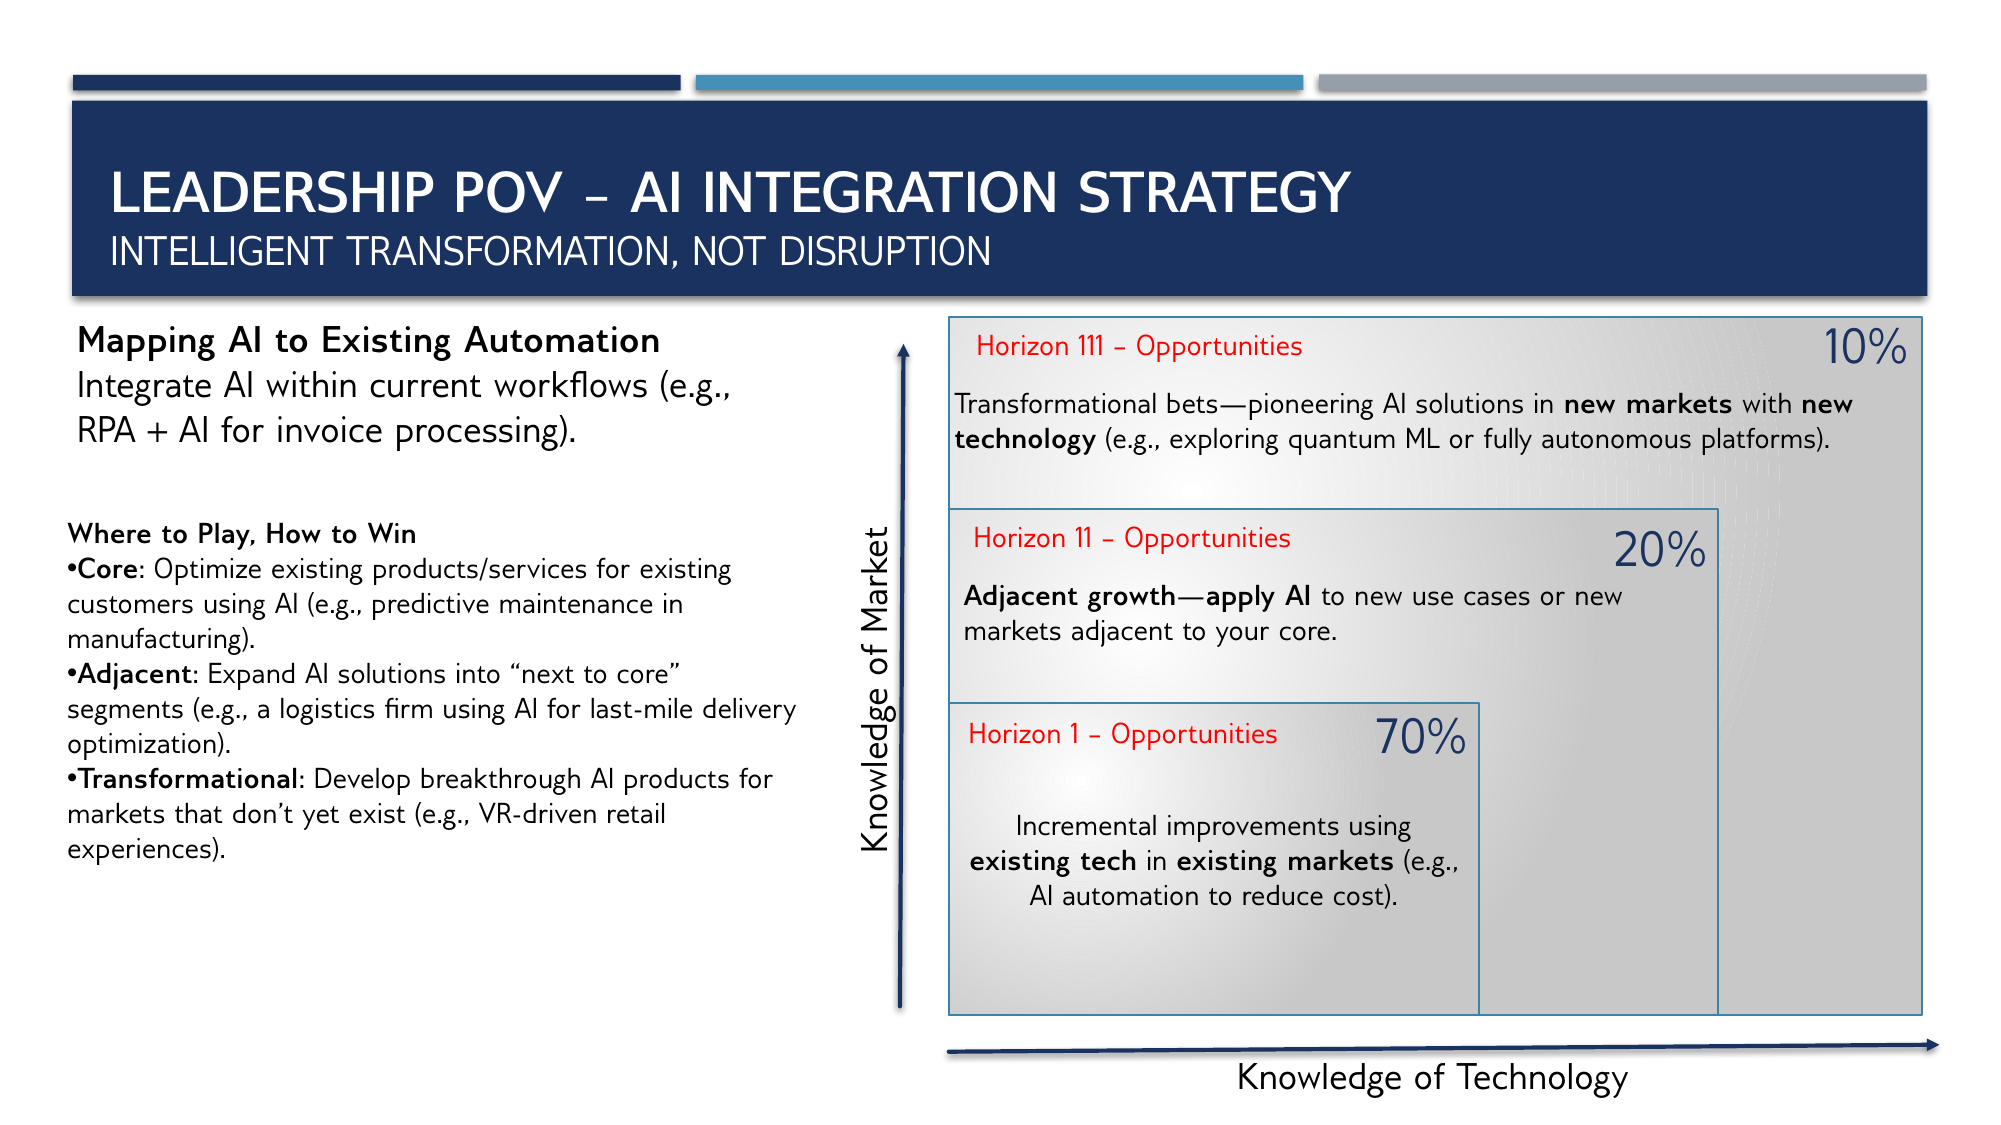

# Leadership POV – AI Integration Strategy Intelligent Transformation, Not Disruption
10%
Mapping AI to Existing Automation
Integrate AI within current workflows (e.g., RPA + AI for invoice processing).

Horizon 111 – Opportunities
Transformational bets—pioneering AI solutions in new markets with new technology (e.g., exploring quantum ML or fully autonomous platforms).
Where to Play, How to Win
Core: Optimize existing products/services for existing customers using AI (e.g., predictive maintenance in manufacturing).
Adjacent: Expand AI solutions into “next to core” segments (e.g., a logistics firm using AI for last-mile delivery optimization).
Transformational: Develop breakthrough AI products for markets that don’t yet exist (e.g., VR-driven retail experiences).
20%

Horizon 11 – Opportunities
Adjacent growth—apply AI to new use cases or new markets adjacent to your core.
Knowledge of Market
70%
Incremental improvements using existing tech in existing markets (e.g., AI automation to reduce cost).
Horizon 1 – Opportunities
Knowledge of Technology